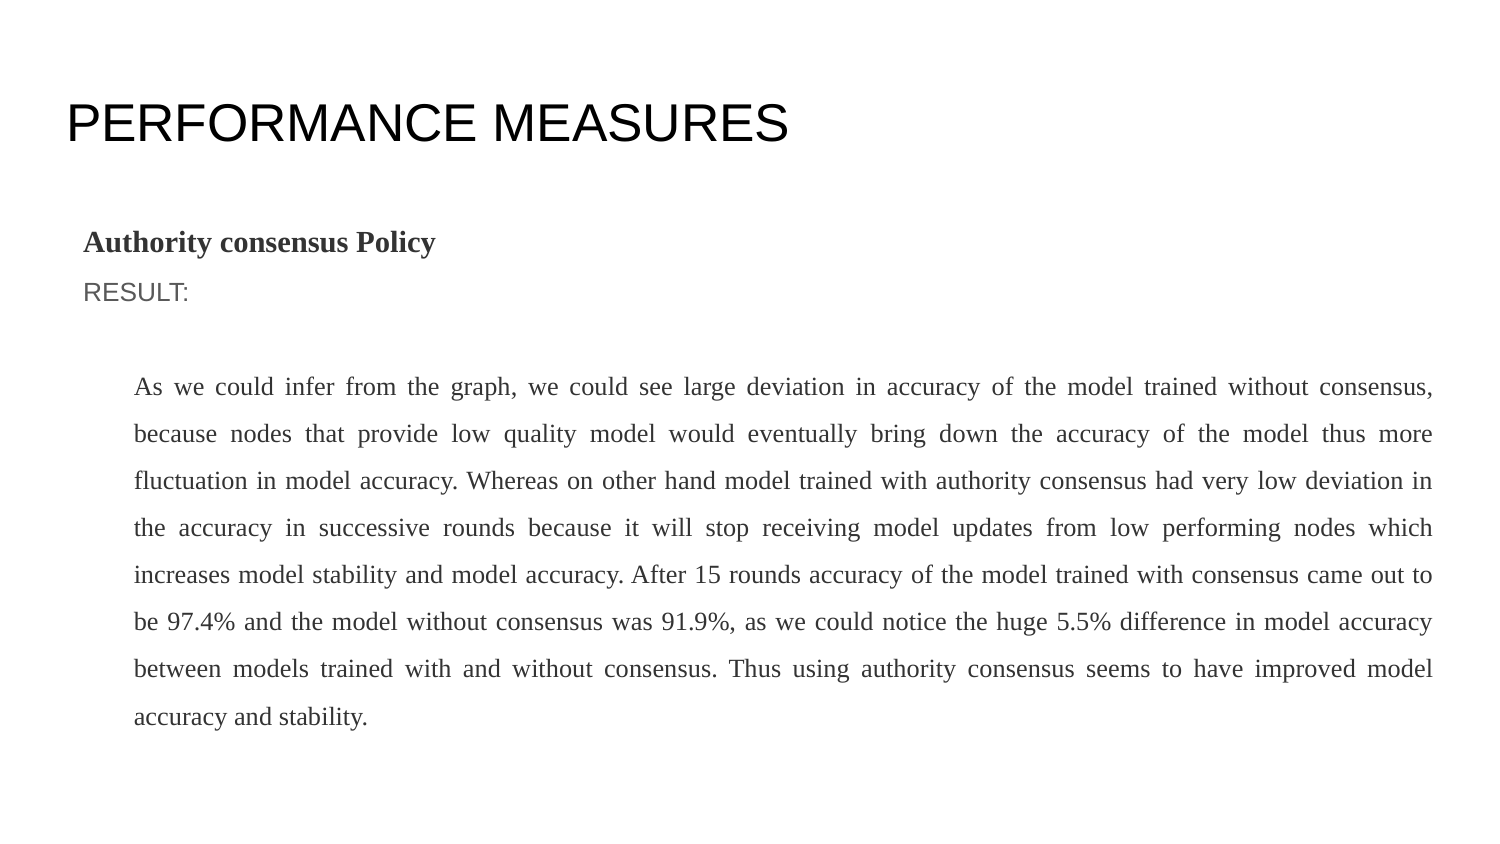

# PERFORMANCE MEASURES
Authority consensus Policy
RESULT:

As we could infer from the graph, we could see large deviation in accuracy of the model trained without consensus, because nodes that provide low quality model would eventually bring down the accuracy of the model thus more fluctuation in model accuracy. Whereas on other hand model trained with authority consensus had very low deviation in the accuracy in successive rounds because it will stop receiving model updates from low performing nodes which increases model stability and model accuracy. After 15 rounds accuracy of the model trained with consensus came out to be 97.4% and the model without consensus was 91.9%, as we could notice the huge 5.5% difference in model accuracy between models trained with and without consensus. Thus using authority consensus seems to have improved model accuracy and stability.